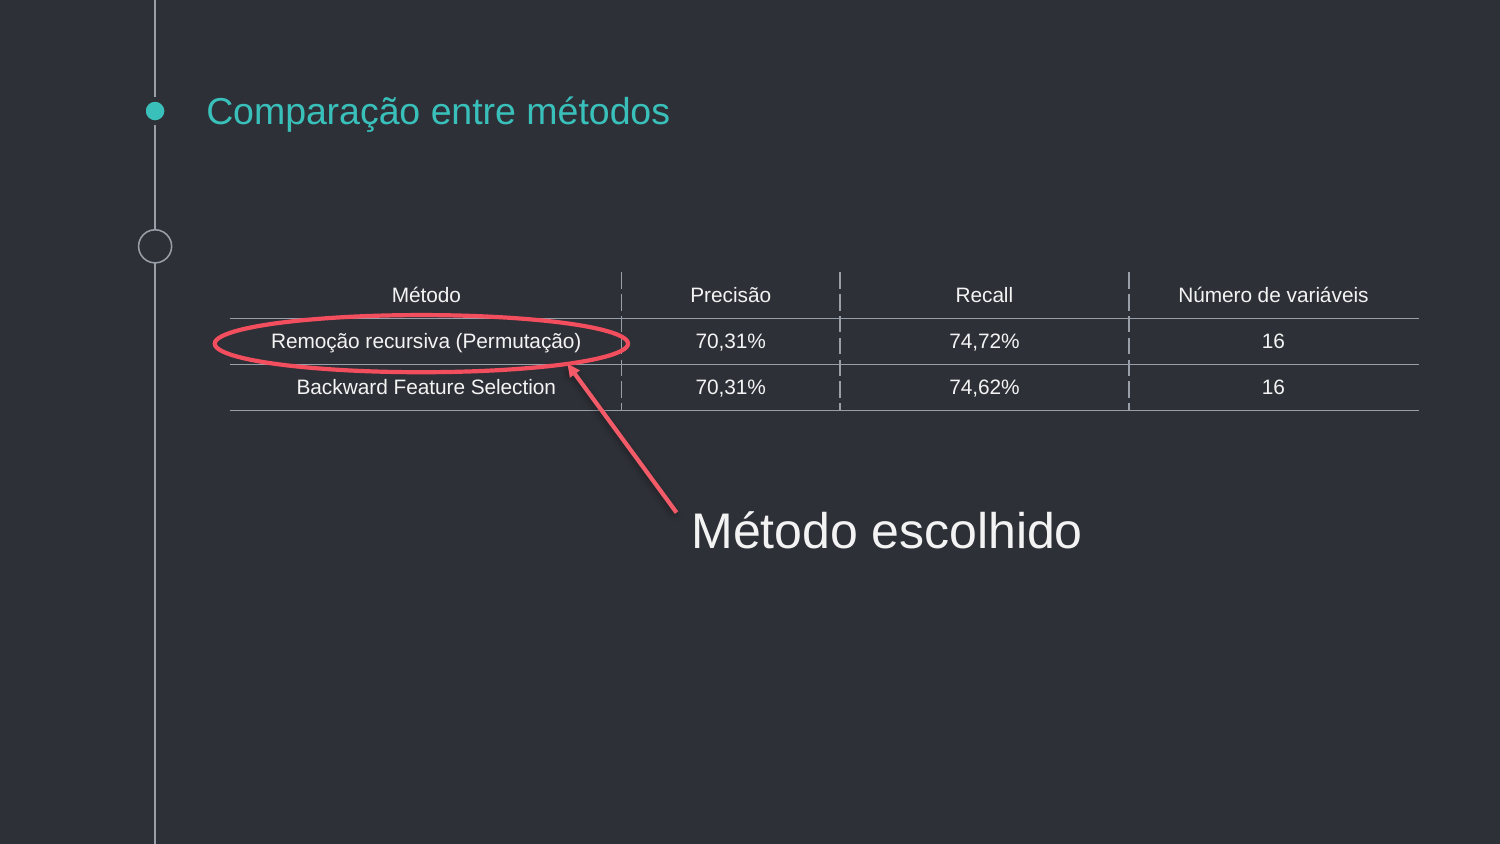

# Comparação entre métodos
| Método | Precisão | Recall | Número de variáveis |
| --- | --- | --- | --- |
| Remoção recursiva (Permutação) | 70,31% | 74,72% | 16 |
| Backward Feature Selection | 70,31% | 74,62% | 16 |

Método escolhido